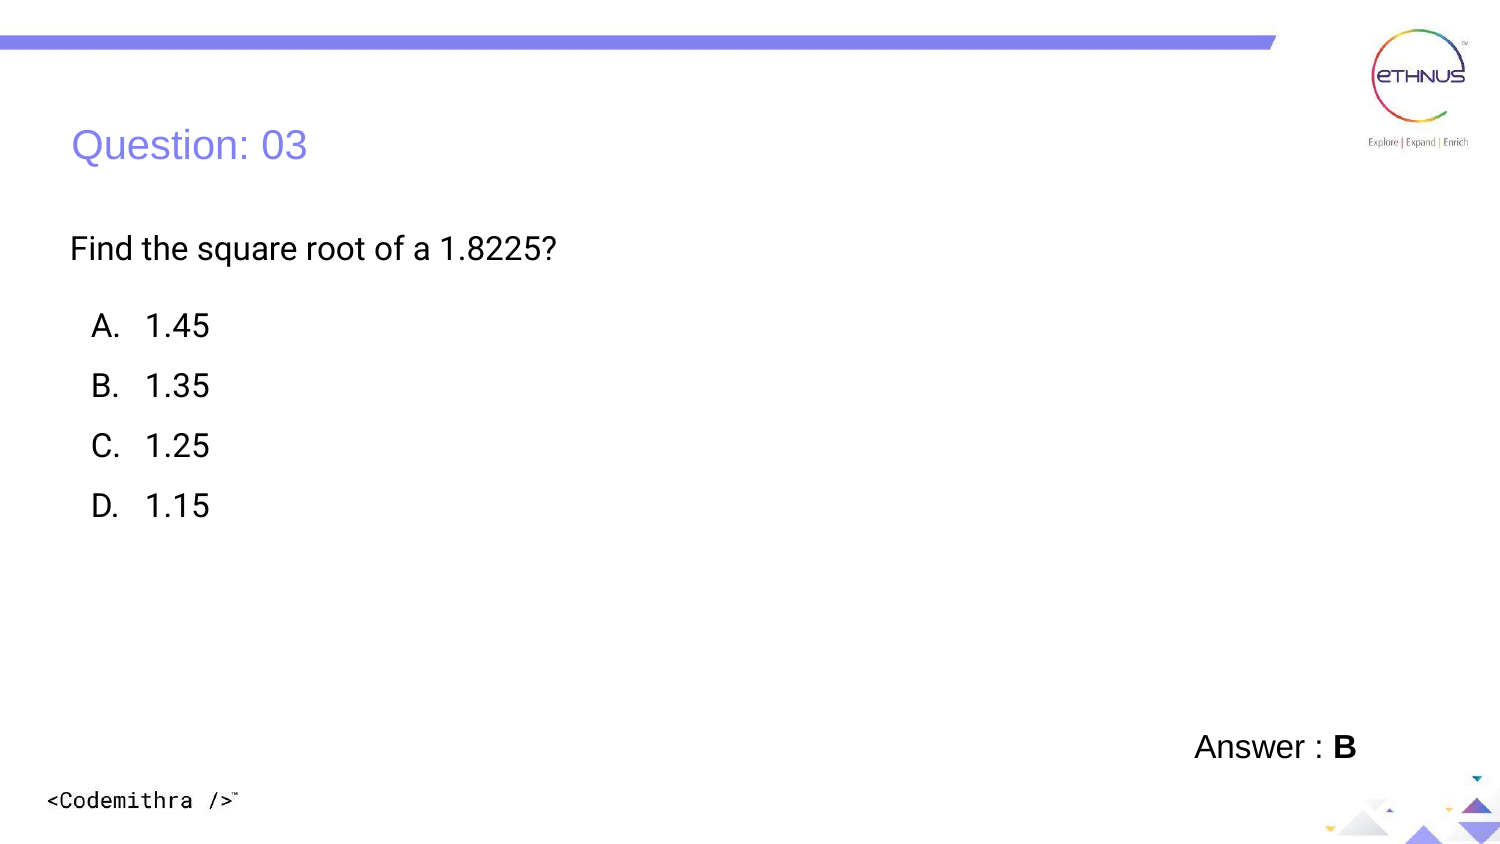

Question: 03
Find the square root of a 1.8225?
1.45
1.35
1.25
1.15

Answer : B